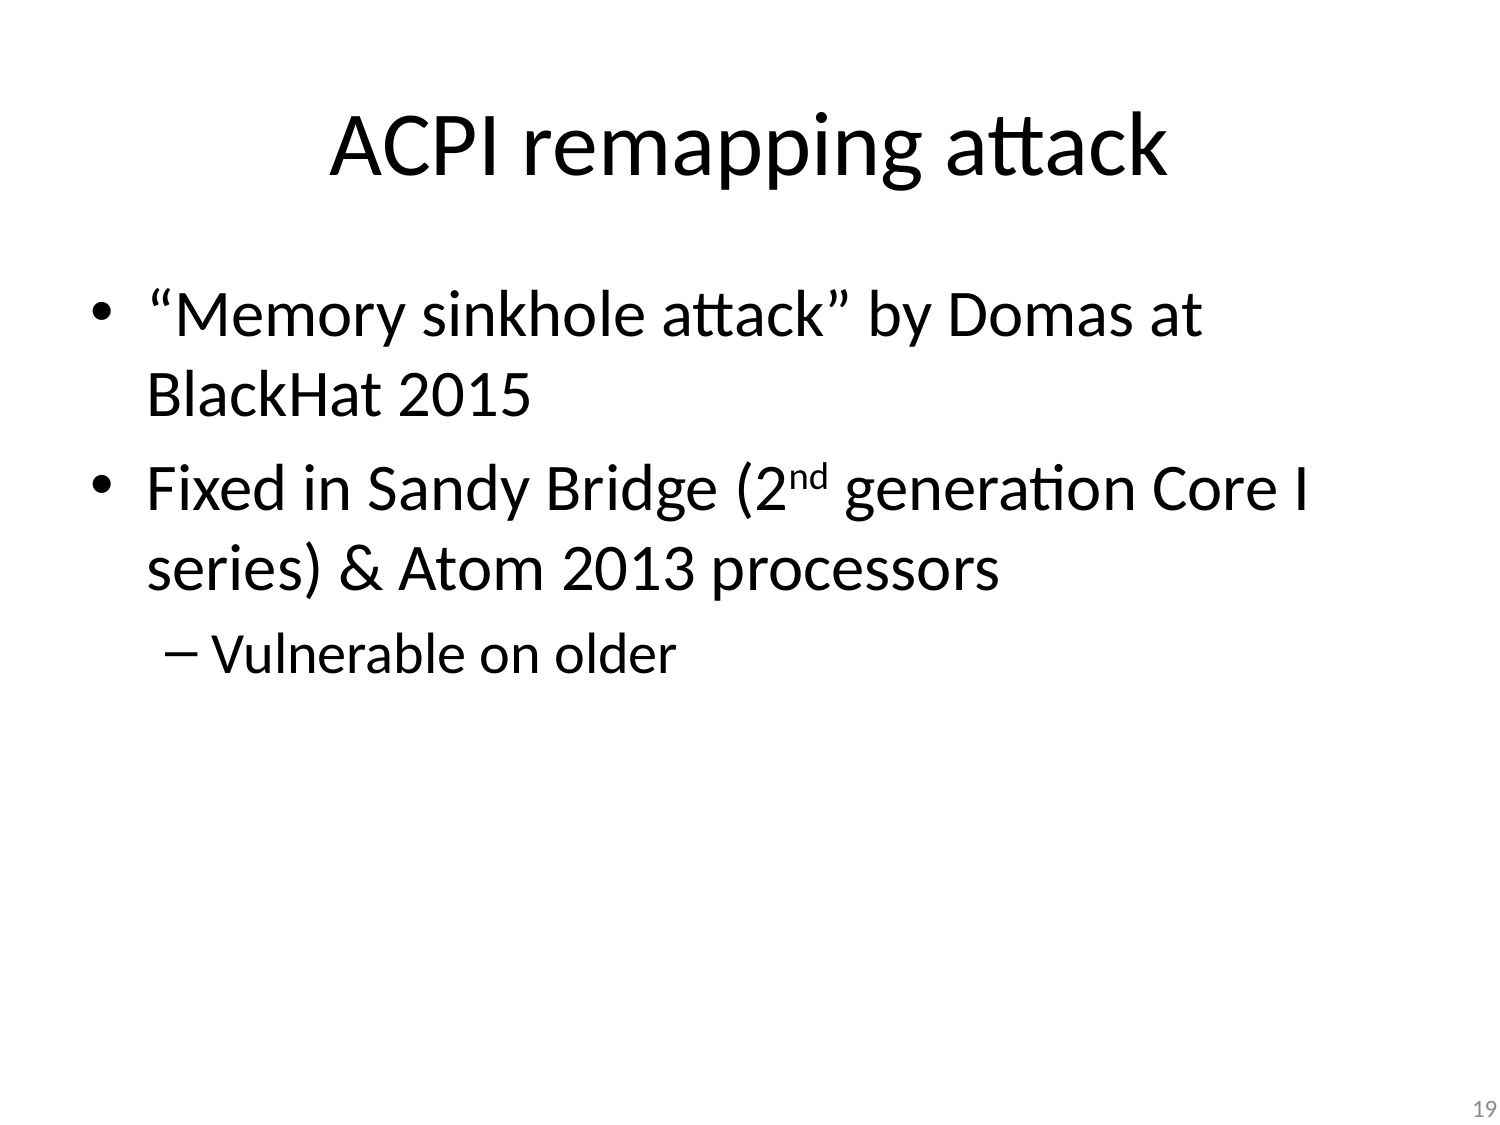

# ACPI remapping attack
“Memory sinkhole attack” by Domas at BlackHat 2015
Fixed in Sandy Bridge (2nd generation Core I series) & Atom 2013 processors
Vulnerable on older
19